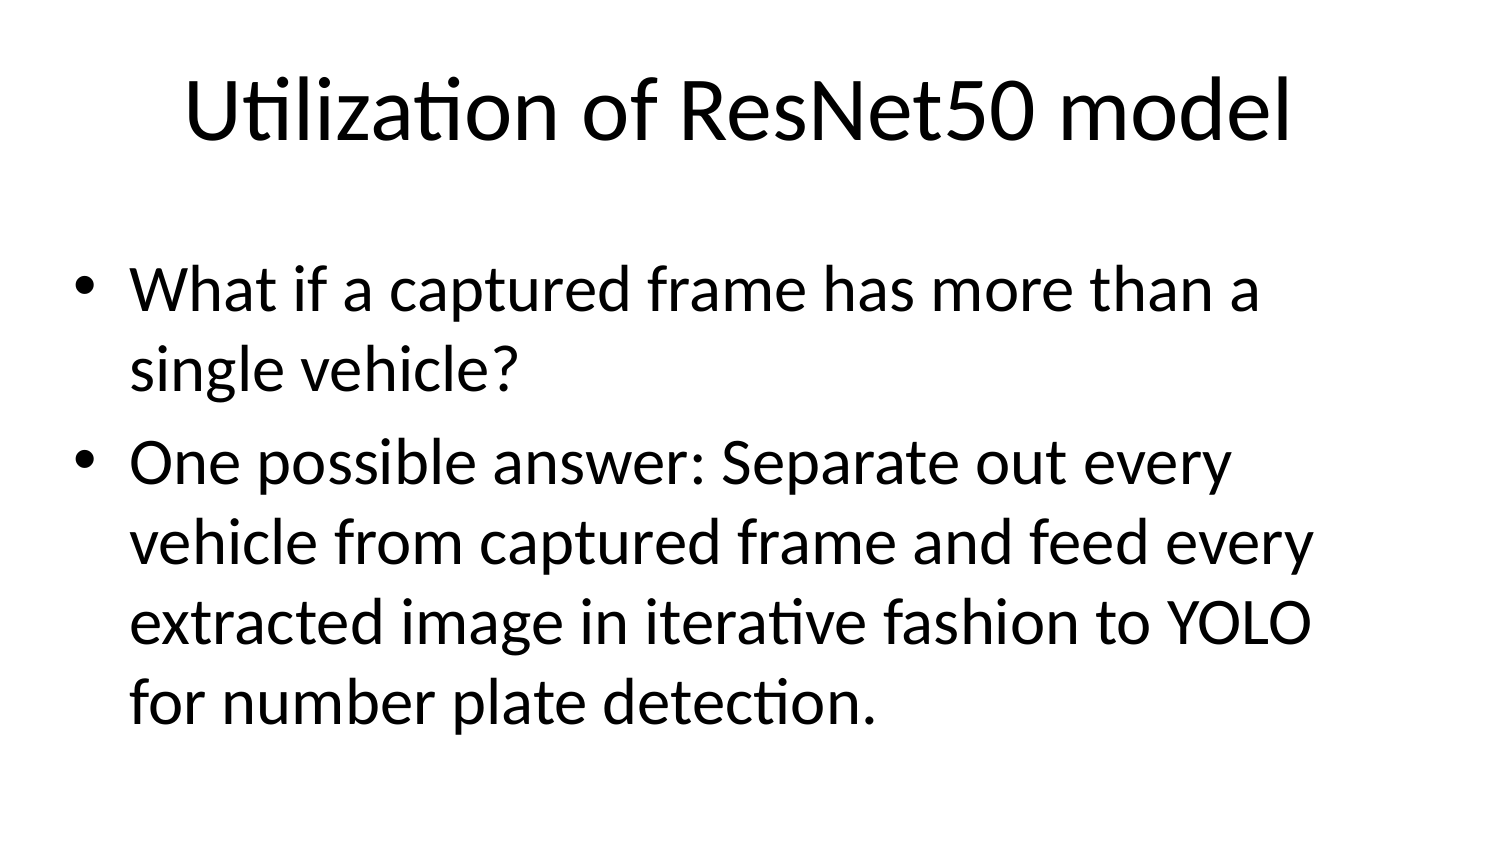

Utilization of ResNet50 model
What if a captured frame has more than a single vehicle?
One possible answer: Separate out every vehicle from captured frame and feed every extracted image in iterative fashion to YOLO for number plate detection.